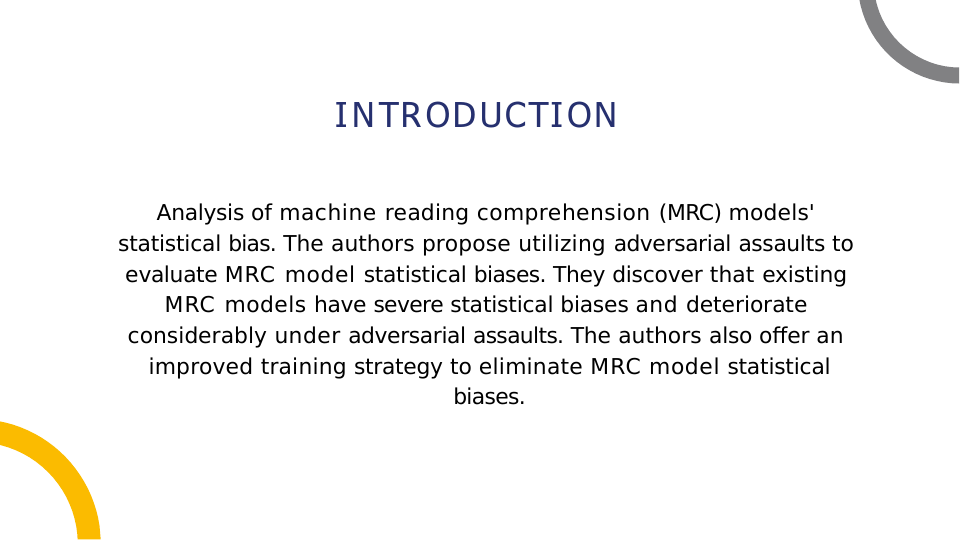

# INTRODUCTION
Analysis of machine reading comprehension (MRC) models'  statistical bias. The authors propose utilizing adversarial assaults to  evaluate MRC model statistical biases. They discover that existing  MRC models have severe statistical biases and deteriorate  considerably under adversarial assaults. The authors also offer an  improved training strategy to eliminate MRC model statistical biases.